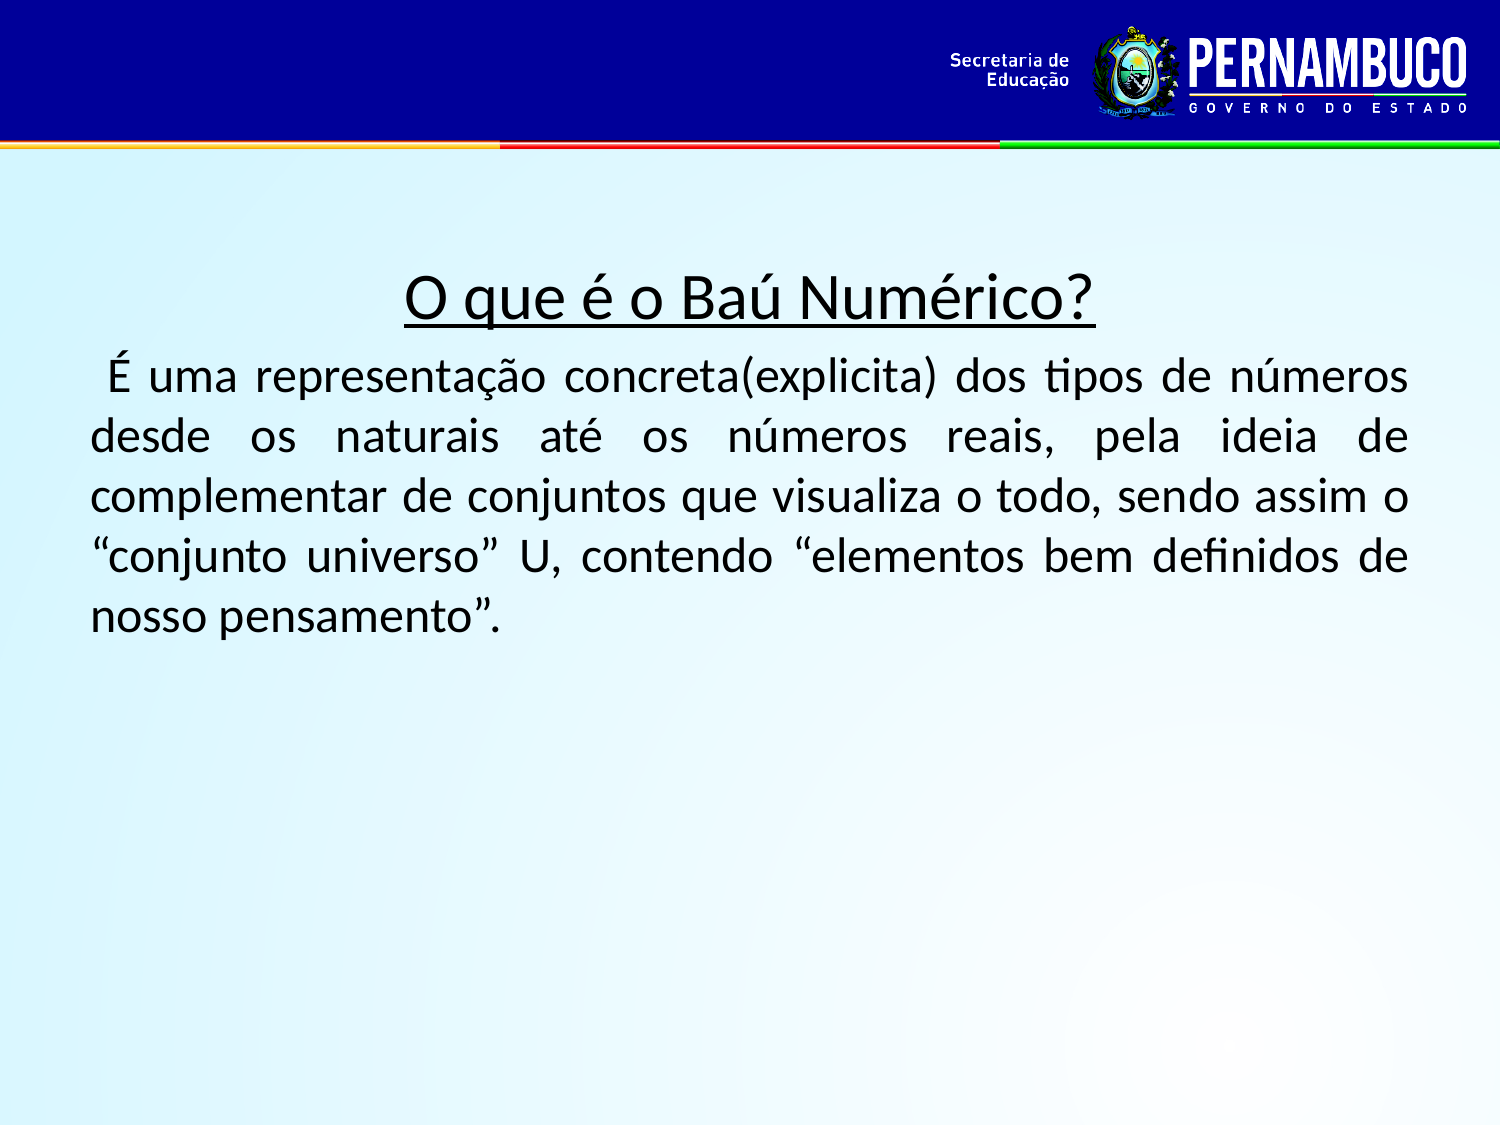

O que é o Baú Numérico?
 É uma representação concreta(explicita) dos tipos de números desde os naturais até os números reais, pela ideia de complementar de conjuntos que visualiza o todo, sendo assim o “conjunto universo” U, contendo “elementos bem definidos de nosso pensamento”.